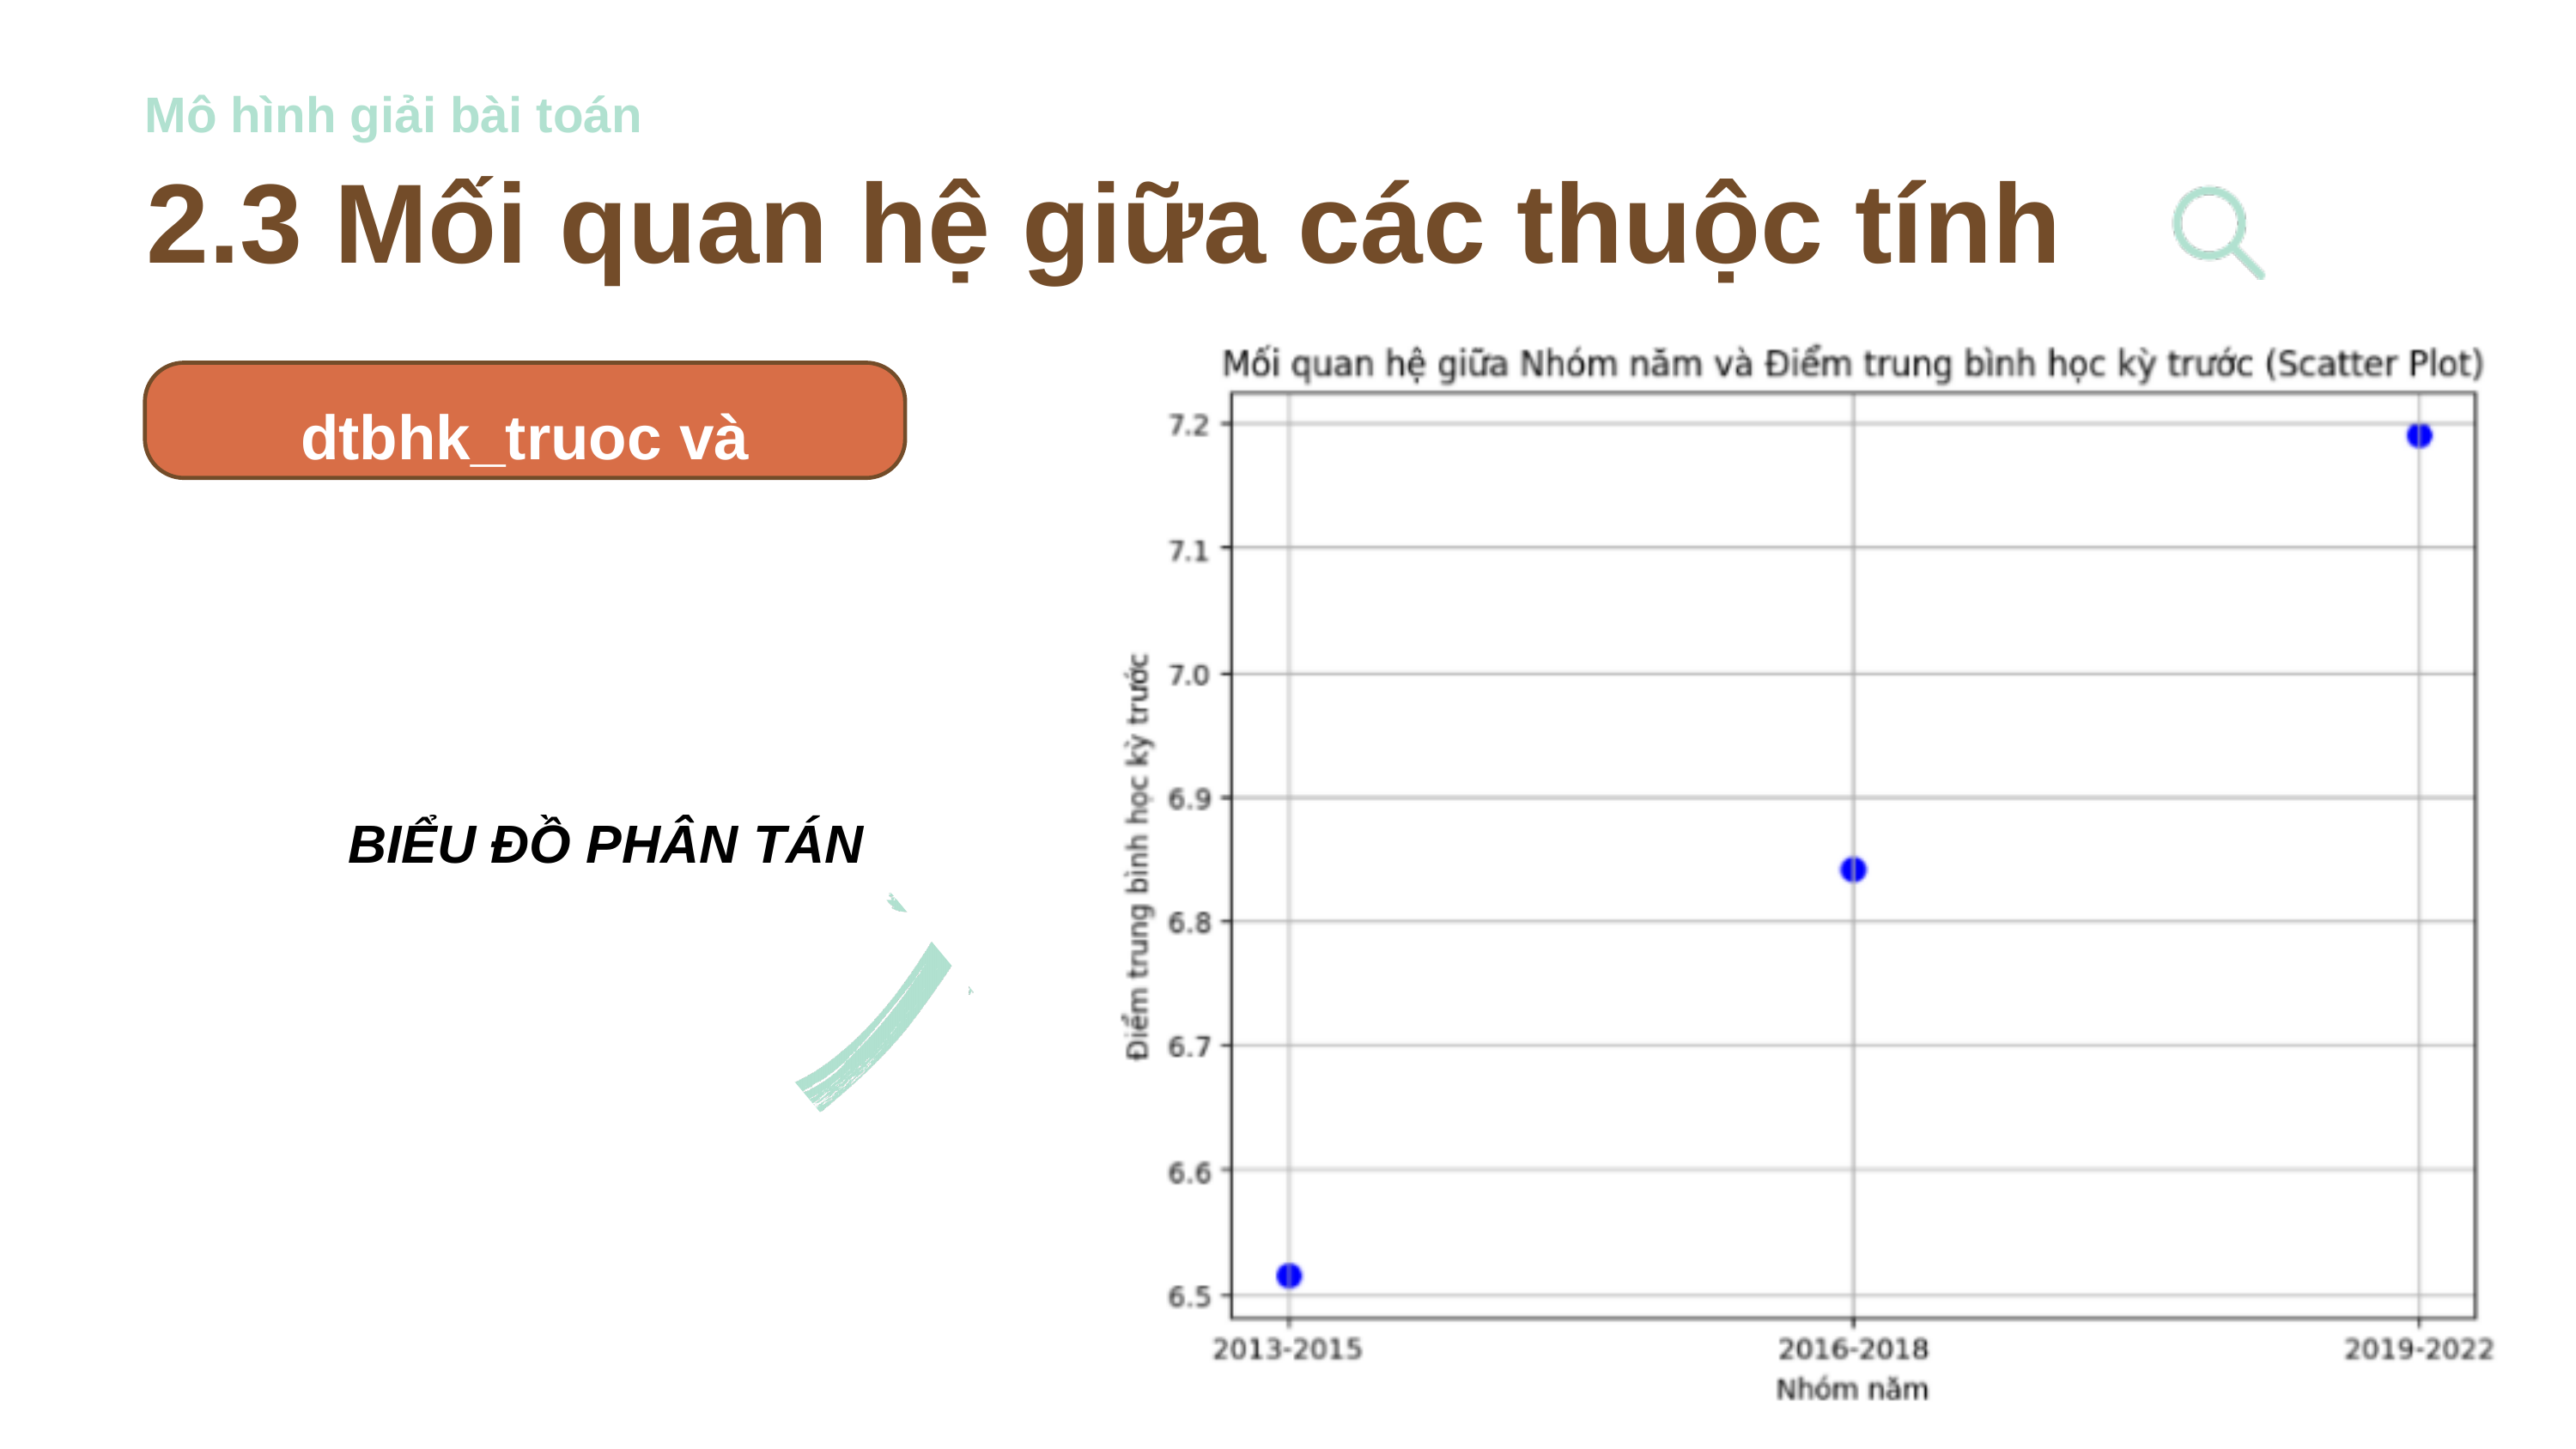

Mô hình giải bài toán
2.3 Mối quan hệ giữa các thuộc tính

dtbhk_truoc và namhoc

BIỂU ĐỒ PHÂN TÁN